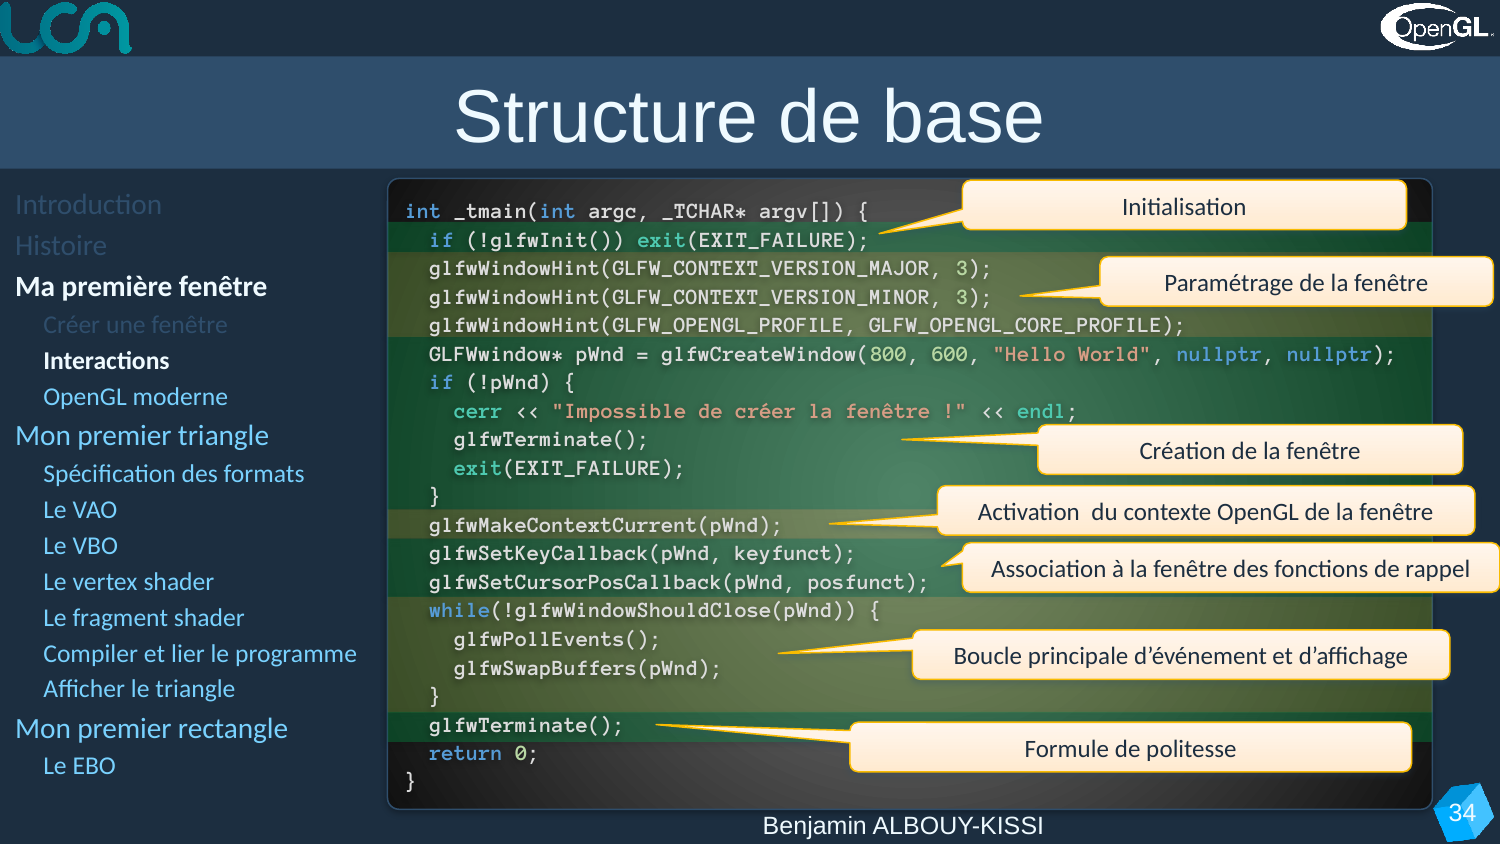

# Structure de base
Introduction
Histoire
Ma première fenêtre
Créer une fenêtre
Interactions
OpenGL moderne
Mon premier triangle
Spécification des formats
Le VAO
Le VBO
Le vertex shader
Le fragment shader
Compiler et lier le programme
Afficher le triangle
Mon premier rectangle
Le EBO

Initialisation
int _tmain(int argc, _TCHAR* argv[]) {
  if (!glfwInit()) exit(EXIT_FAILURE);
  glfwWindowHint(GLFW_CONTEXT_VERSION_MAJOR, 3);
  glfwWindowHint(GLFW_CONTEXT_VERSION_MINOR, 3);
  glfwWindowHint(GLFW_OPENGL_PROFILE, GLFW_OPENGL_CORE_PROFILE);
  GLFWwindow* pWnd = glfwCreateWindow(800, 600, "Hello World", nullptr, nullptr);
  if (!pWnd) {
    cerr << "Impossible de créer la fenêtre !" << endl;
    glfwTerminate();
    exit(EXIT_FAILURE);
  }
  glfwMakeContextCurrent(pWnd);
  glfwSetKeyCallback(pWnd, keyfunct);
  glfwSetCursorPosCallback(pWnd, posfunct);
  while(!glfwWindowShouldClose(pWnd)) {
    glfwPollEvents();
    glfwSwapBuffers(pWnd);
  }
  glfwTerminate();
  return 0;
}

Paramétrage de la fenêtre

Création de la fenêtre
Activation  du contexte OpenGL de la fenêtre

Association à la fenêtre des fonctions de rappel

Boucle principale d’événement et d’affichage

Formule de politesse
34
Benjamin ALBOUY-KISSI